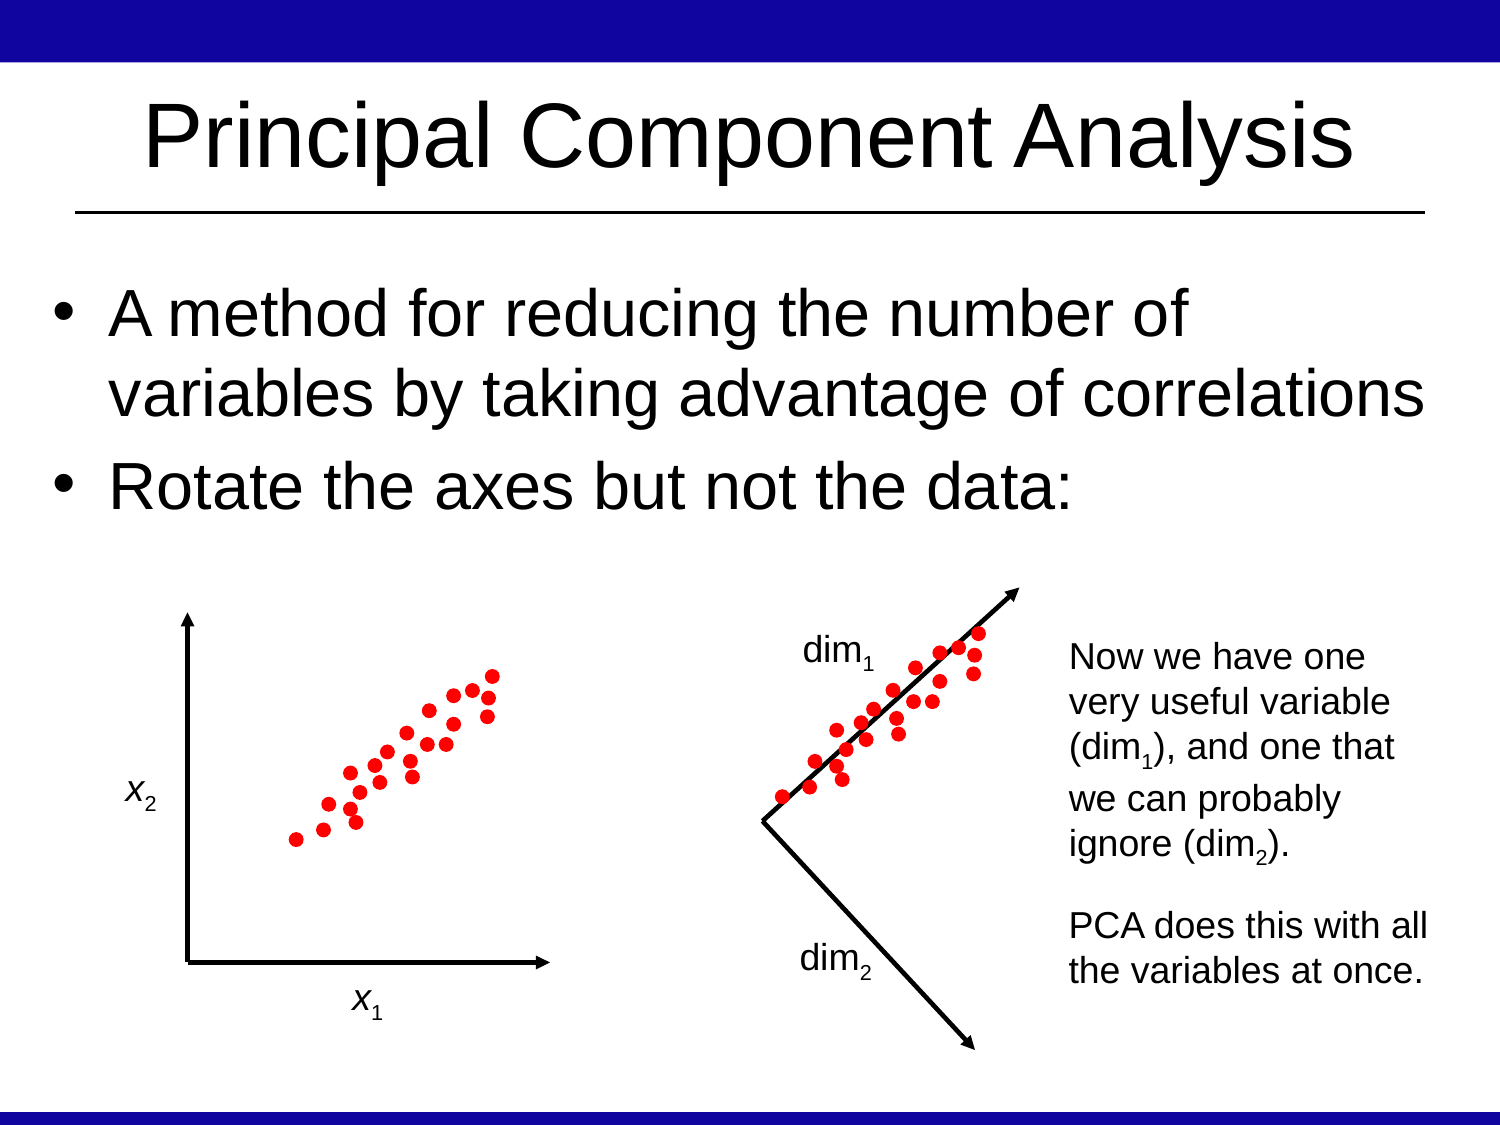

# Principal Component Analysis
A method for reducing the number of variables by taking advantage of correlations
Rotate the axes but not the data:

dim1
Now we have one very useful variable (dim1), and one that we can probably ignore (dim2).

x2

PCA does this with all the variables at once.
dim2
x1